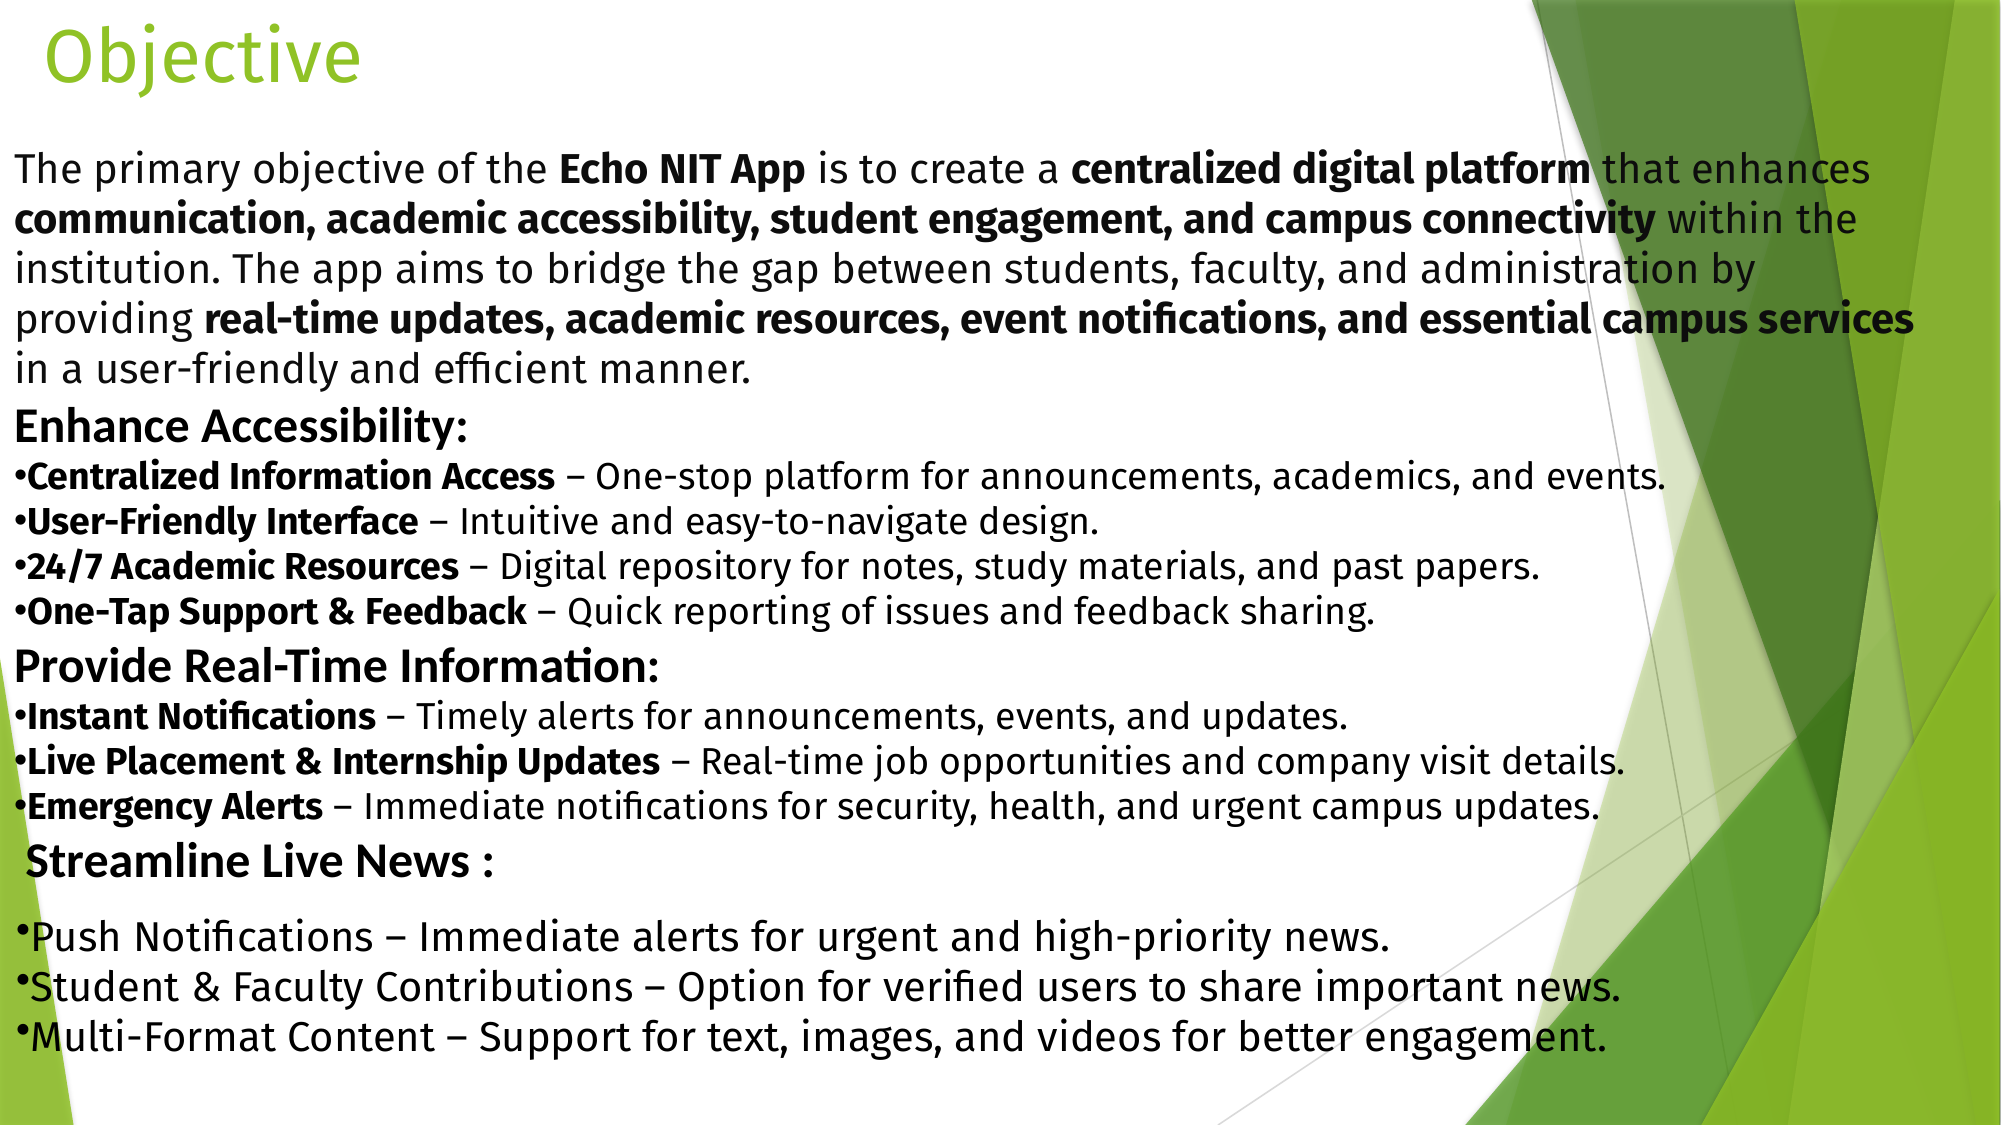

# Objective
The primary objective of the Echo NIT App is to create a centralized digital platform that enhances communication, academic accessibility, student engagement, and campus connectivity within the institution. The app aims to bridge the gap between students, faculty, and administration by providing real-time updates, academic resources, event notifications, and essential campus services in a user-friendly and efficient manner.
Enhance Accessibility:
Centralized Information Access – One-stop platform for announcements, academics, and events.
User-Friendly Interface – Intuitive and easy-to-navigate design.
24/7 Academic Resources – Digital repository for notes, study materials, and past papers.
One-Tap Support & Feedback – Quick reporting of issues and feedback sharing.
Provide Real-Time Information:
Instant Notifications – Timely alerts for announcements, events, and updates.
Live Placement & Internship Updates – Real-time job opportunities and company visit details.
Emergency Alerts – Immediate notifications for security, health, and urgent campus updates.
 Streamline Live News :
Push Notifications – Immediate alerts for urgent and high-priority news.
Student & Faculty Contributions – Option for verified users to share important news.
Multi-Format Content – Support for text, images, and videos for better engagement.